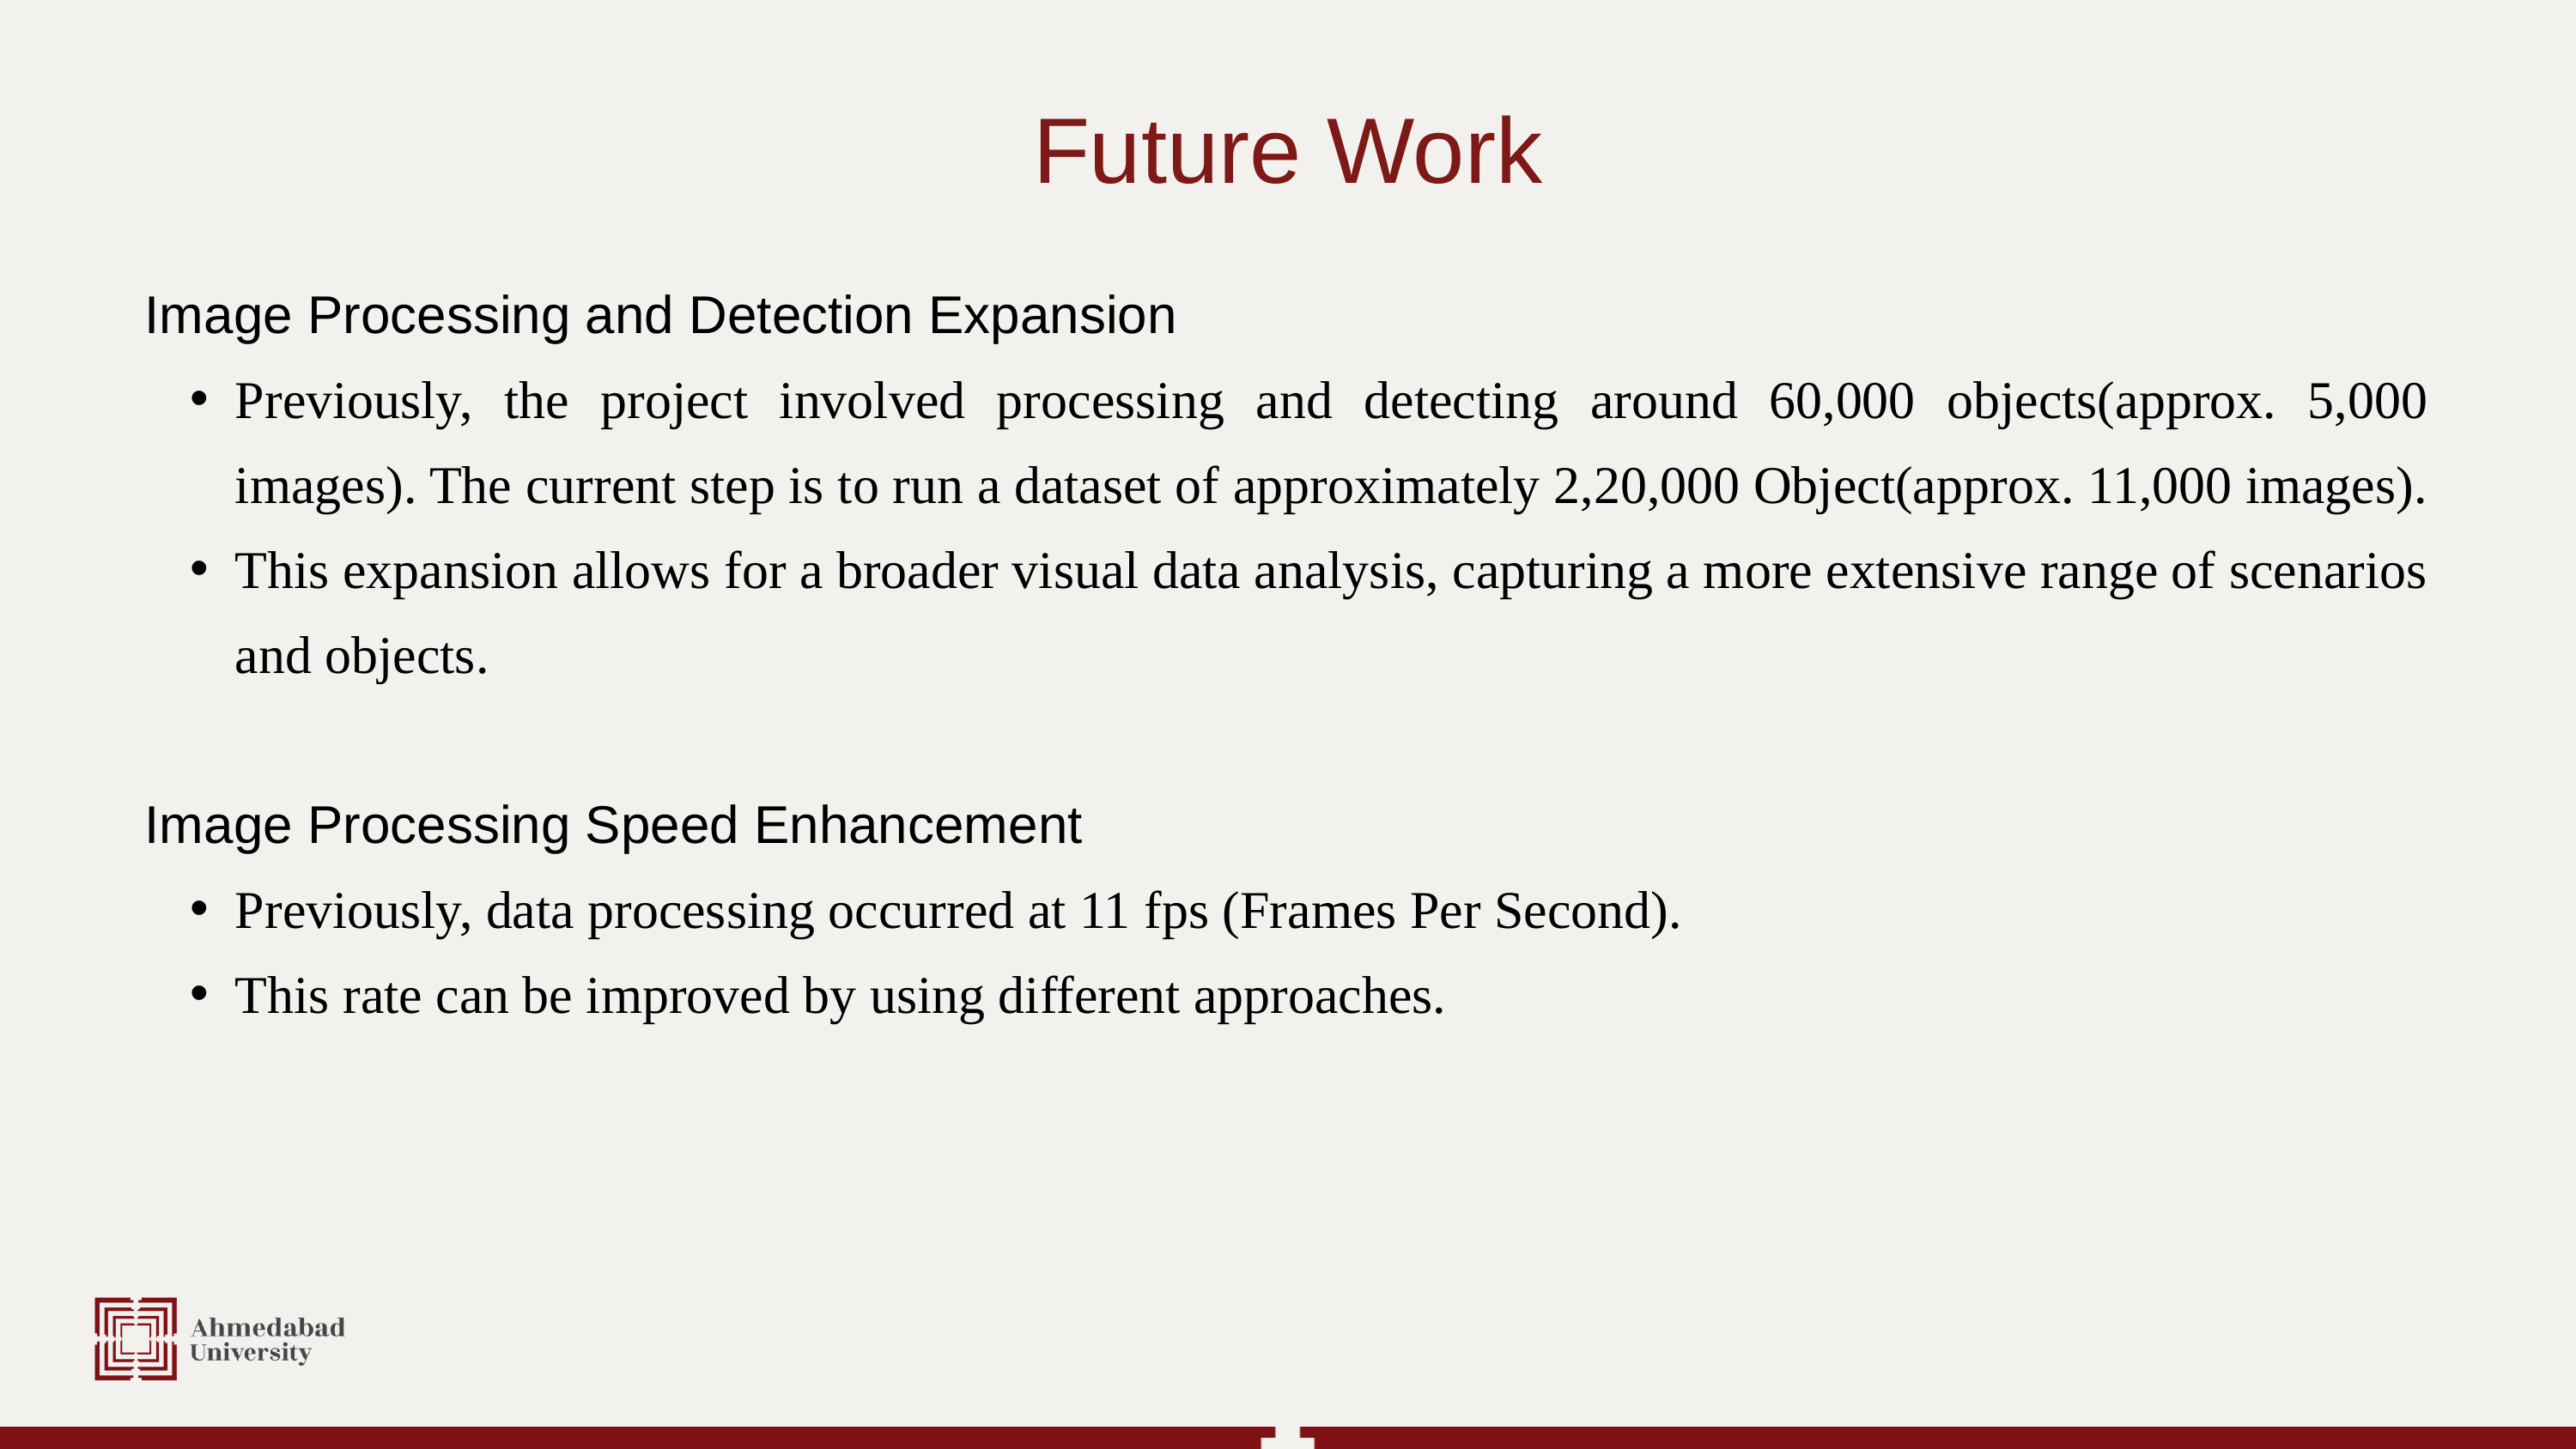

Future Work
Image Processing and Detection Expansion
Previously, the project involved processing and detecting around 60,000 objects(approx. 5,000 images). The current step is to run a dataset of approximately 2,20,000 Object(approx. 11,000 images).
This expansion allows for a broader visual data analysis, capturing a more extensive range of scenarios and objects.

Image Processing Speed Enhancement
Previously, data processing occurred at 11 fps (Frames Per Second).
This rate can be improved by using different approaches.